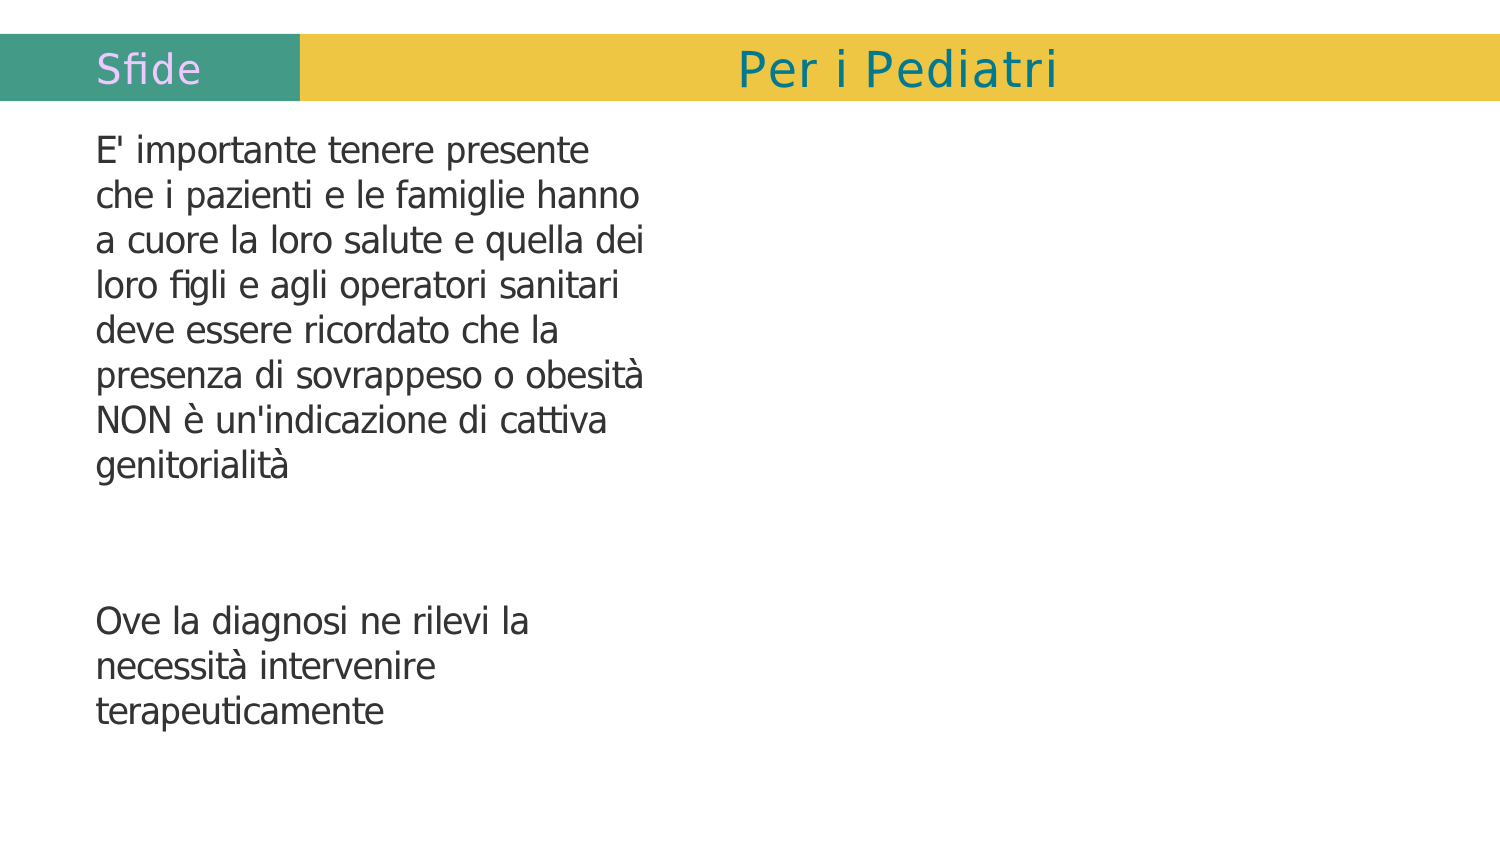

Sfide

Per i Pediatri
E' importante tenere presente che i pazienti e le famiglie hanno a cuore la loro salute e quella dei loro figli e agli operatori sanitari deve essere ricordato che la presenza di sovrappeso o obesità NON è un'indicazione di cattiva genitorialità
Ove la diagnosi ne rilevi la necessità intervenire terapeuticamente